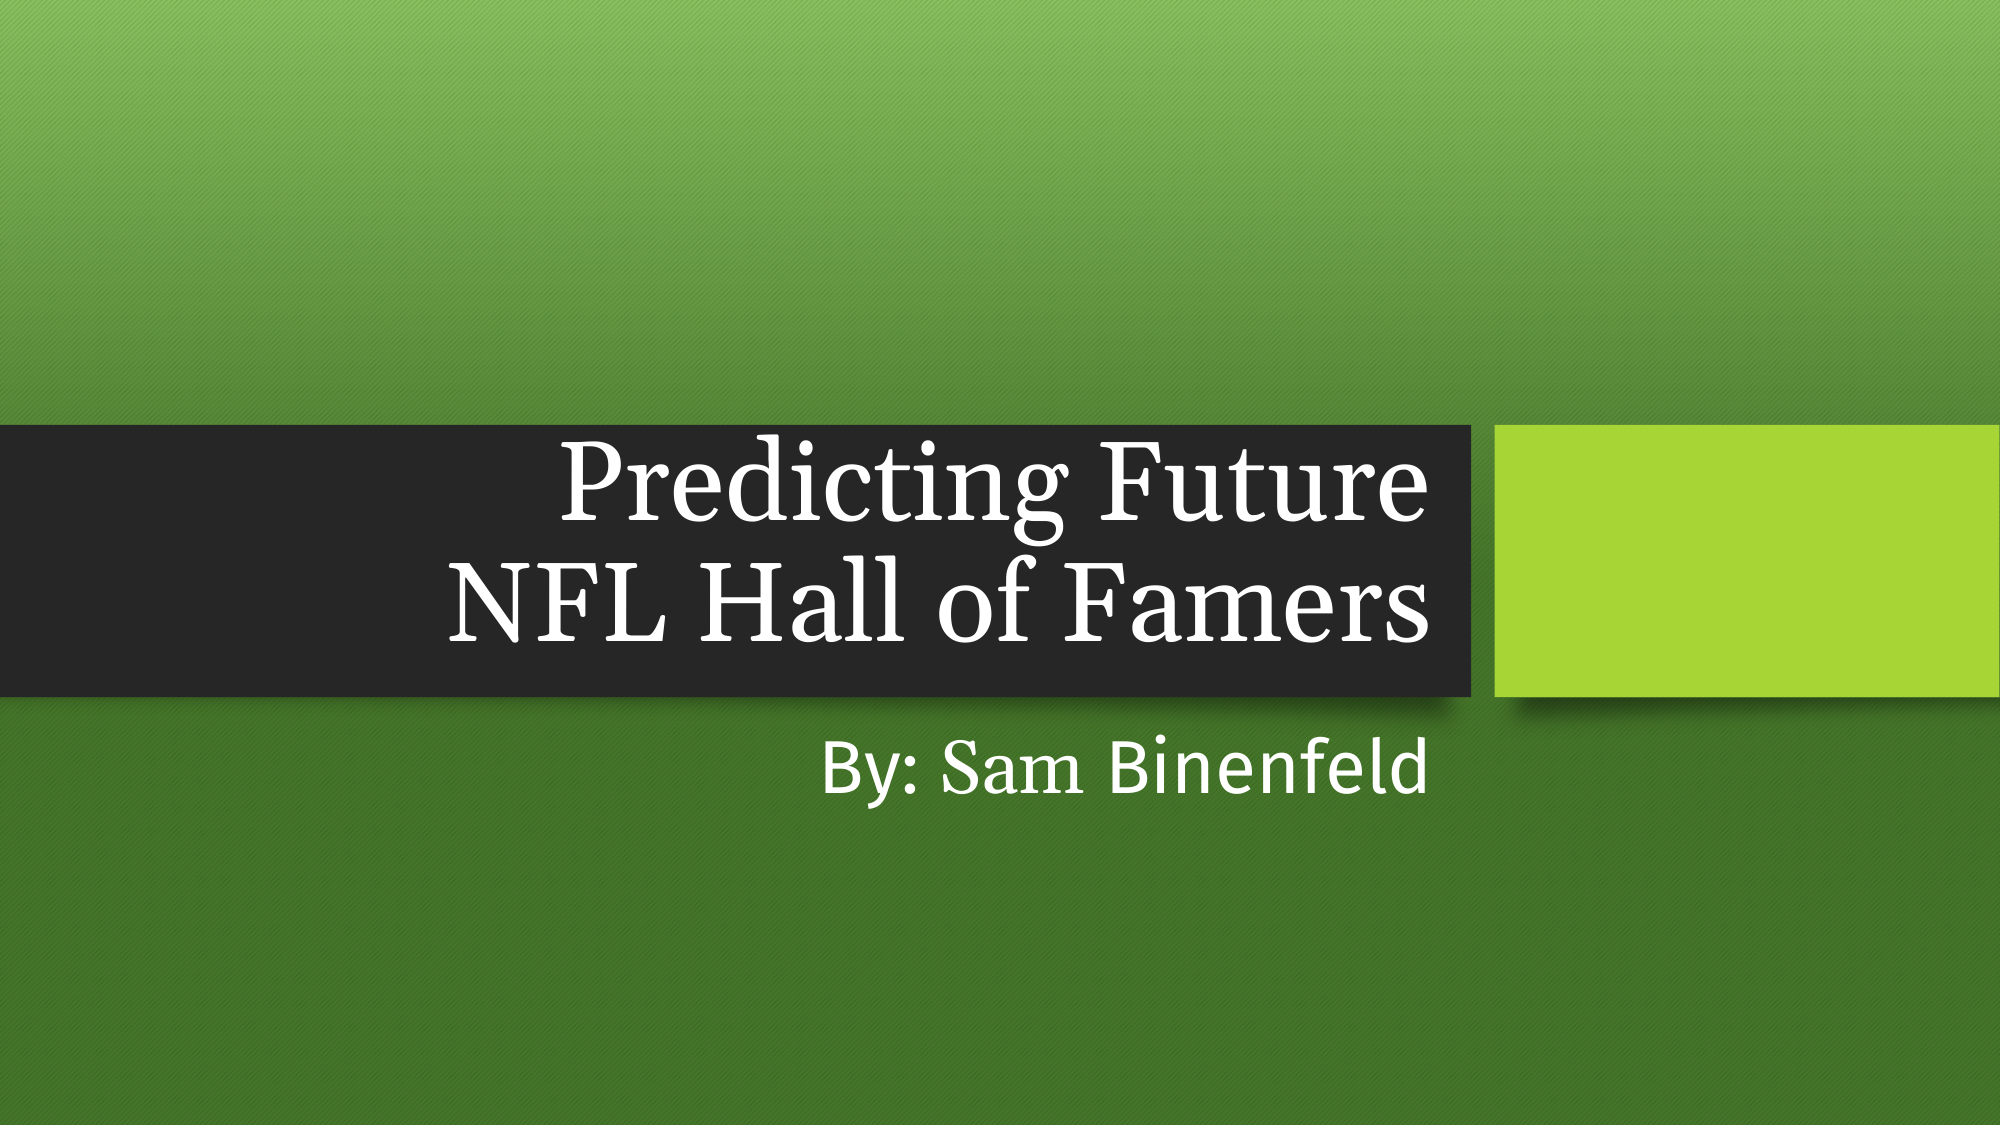

# Predicting Future NFL Hall of Famers
By: Sam Binenfeld